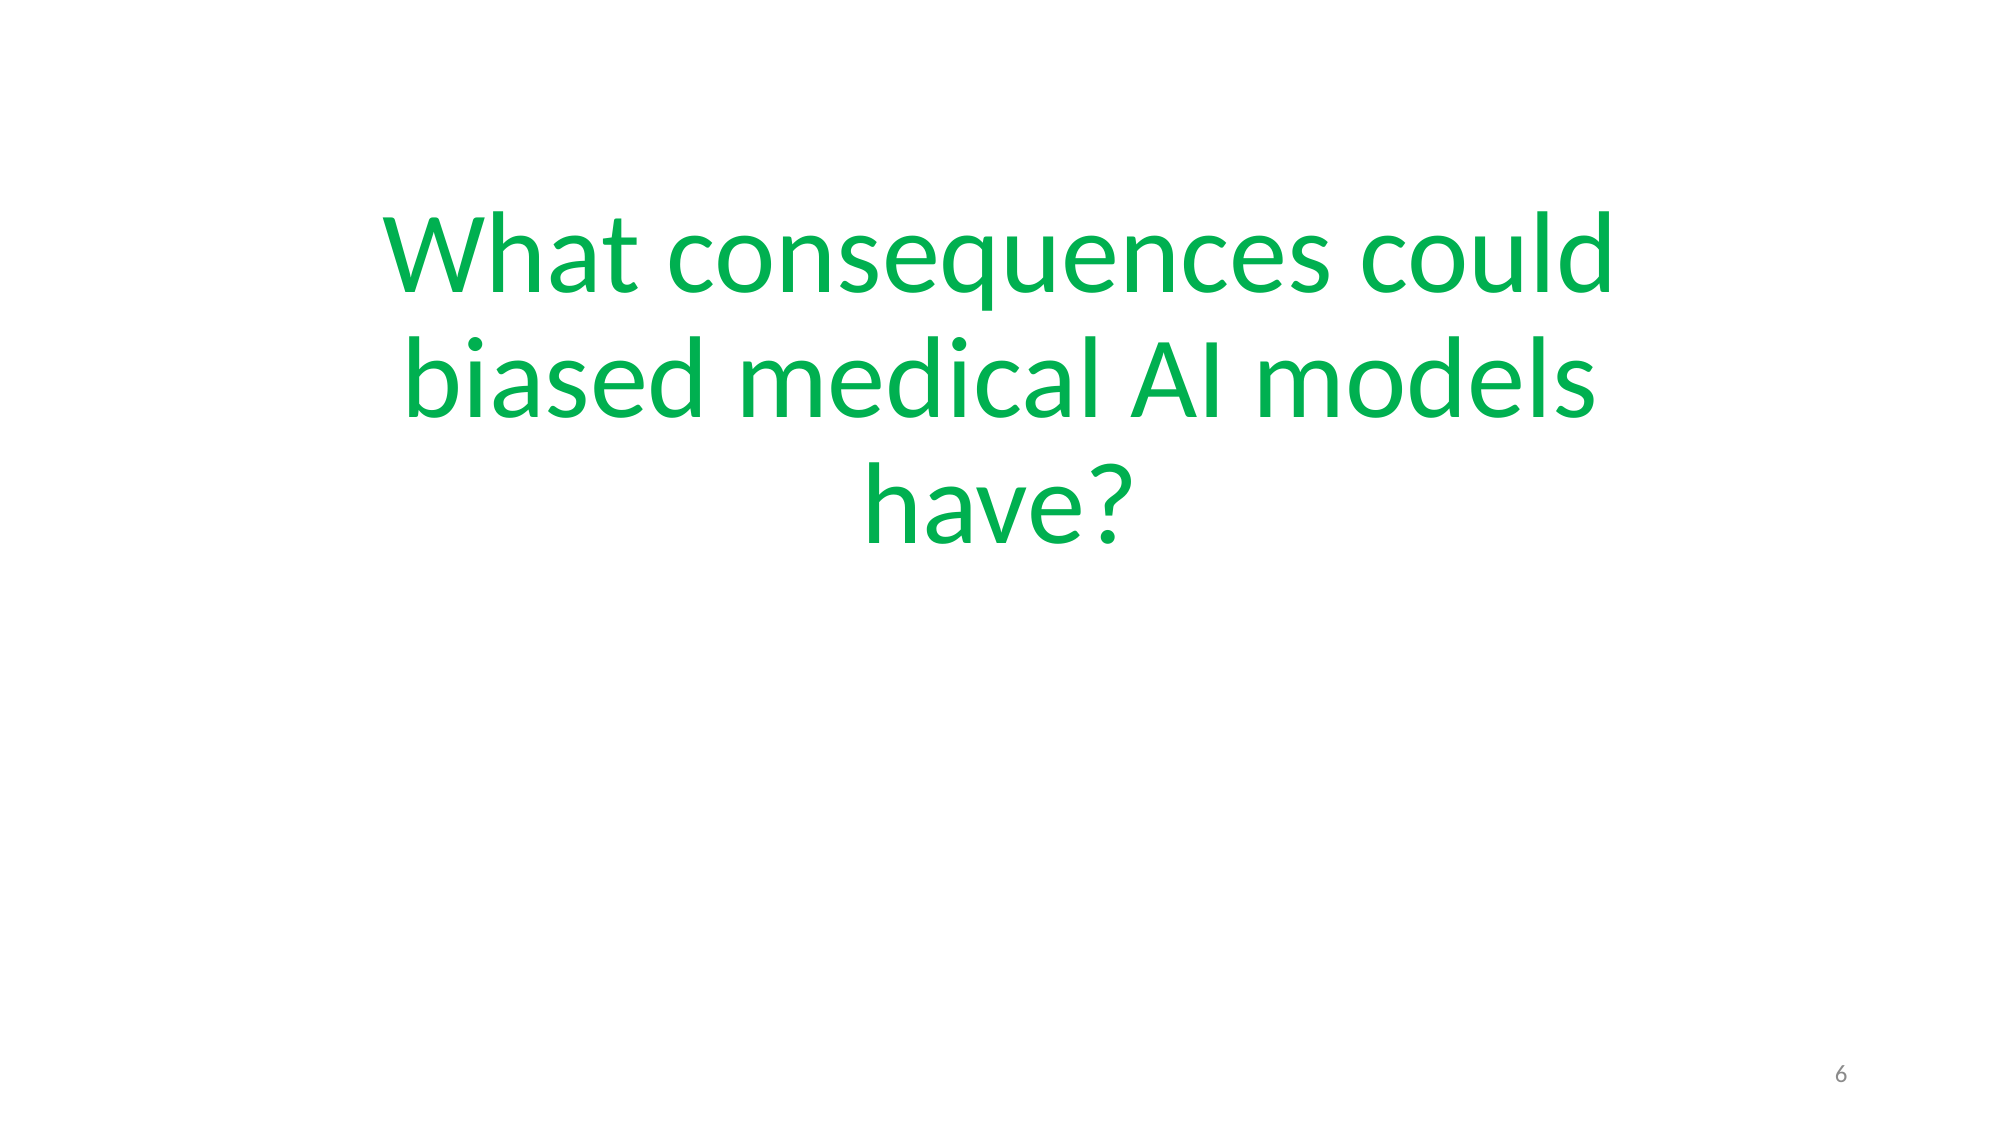

# What consequences could biased medical AI models have?

6